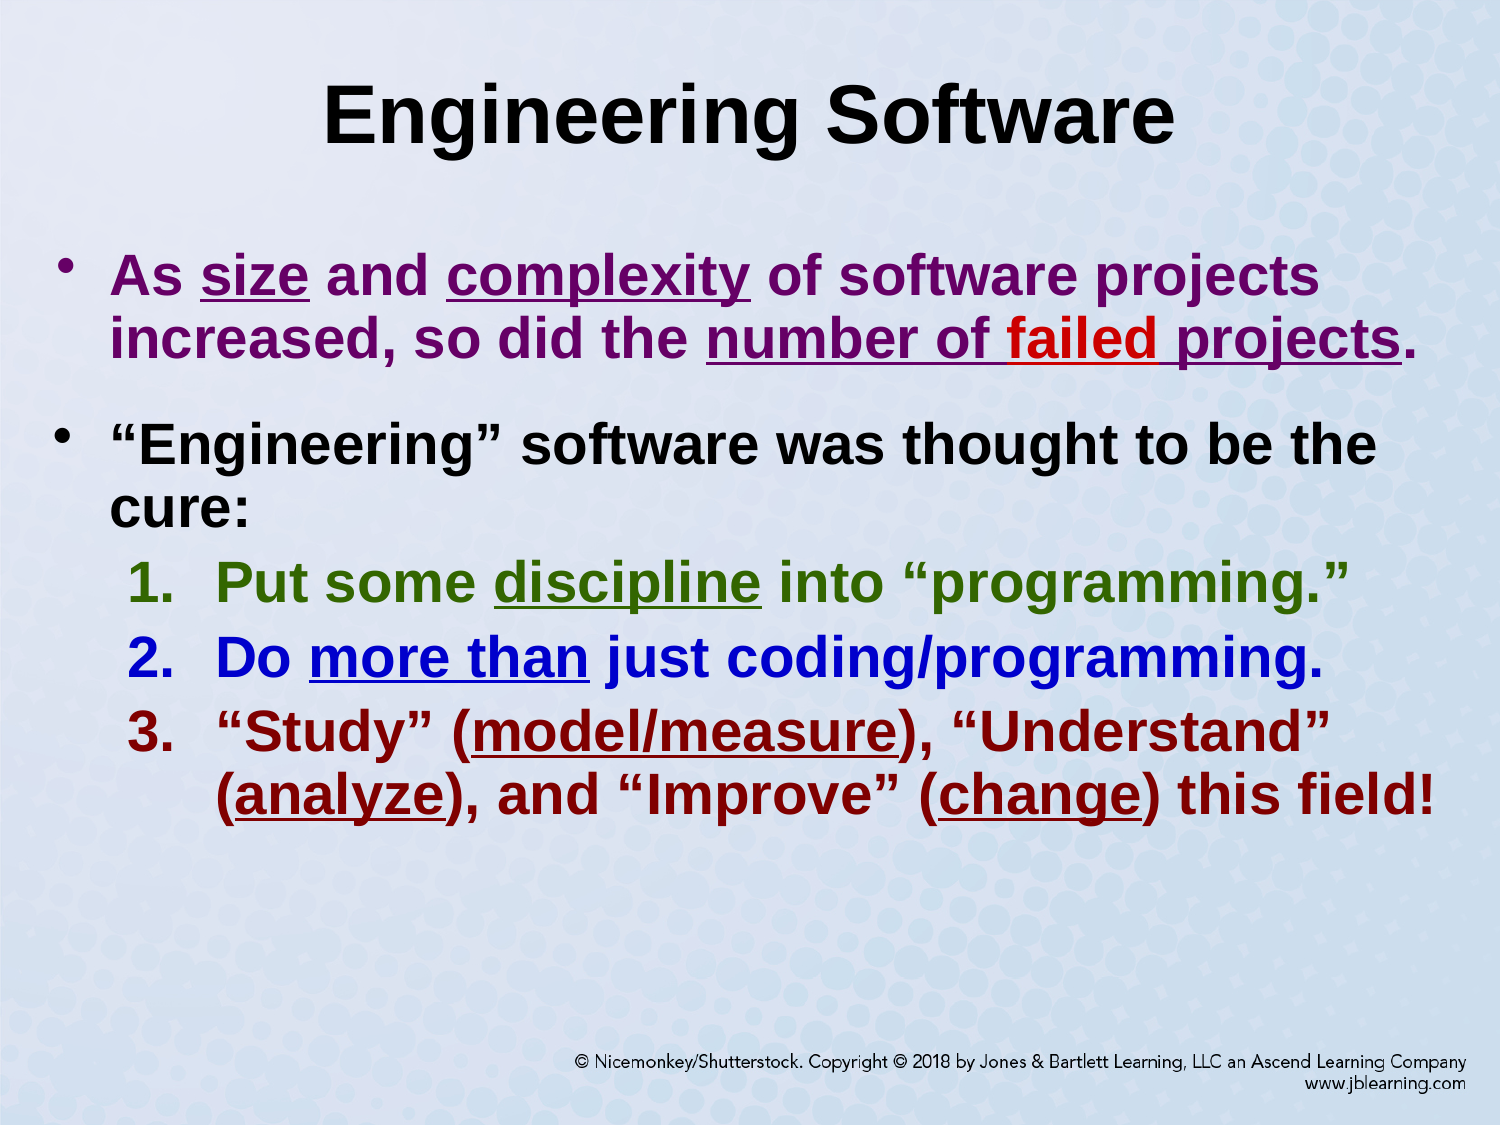

# Engineering Software
As size and complexity of software projects increased, so did the number of failed projects.

“Engineering” software was thought to be the cure:
Put some discipline into “programming.”
Do more than just coding/programming.
“Study” (model/measure), “Understand” (analyze), and “Improve” (change) this field!